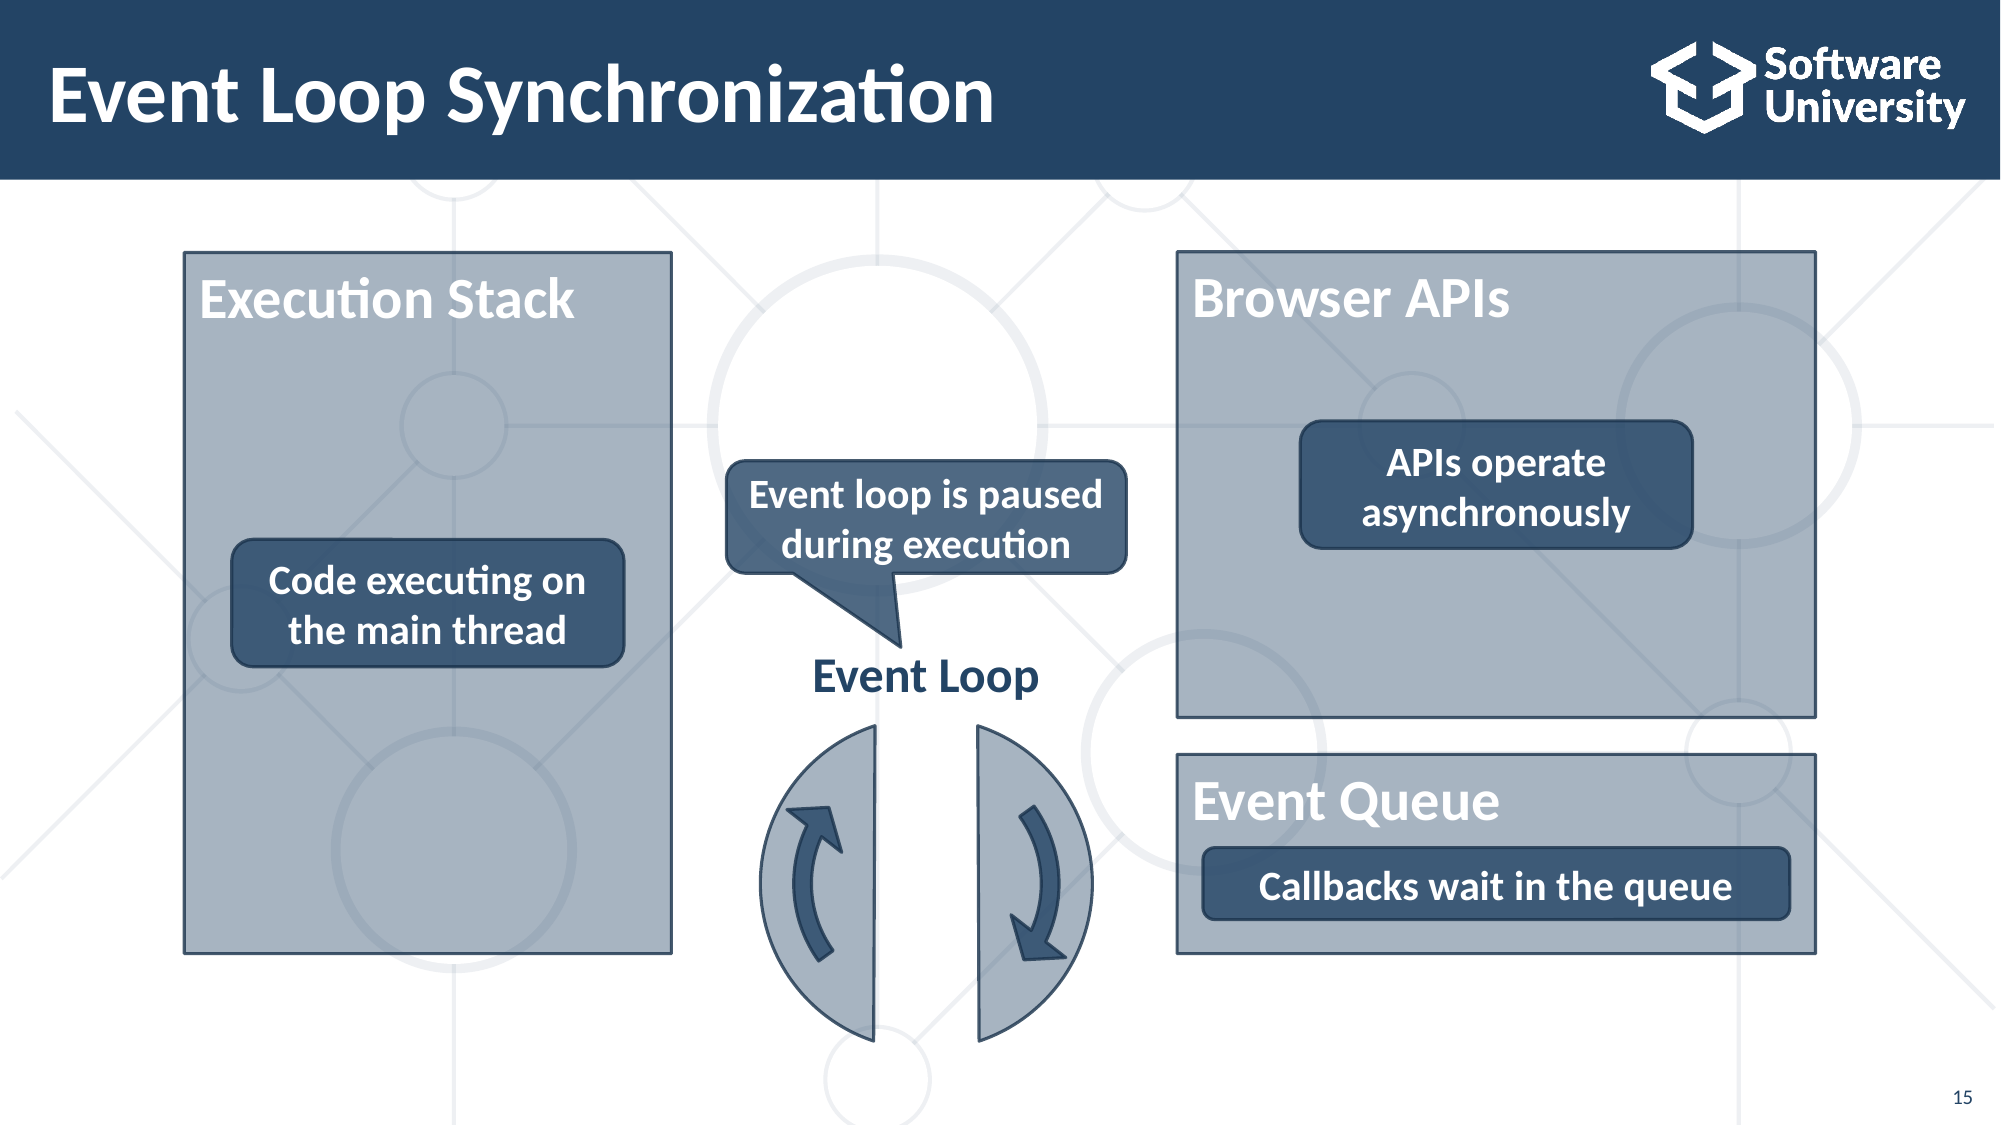

# Event Loop Synchronization
Browser APIs
Execution Stack
APIs operate asynchronously
Event loop is paused during execution
Code executing on the main thread
Event Loop

Event Queue
Callbacks wait in the queue
15